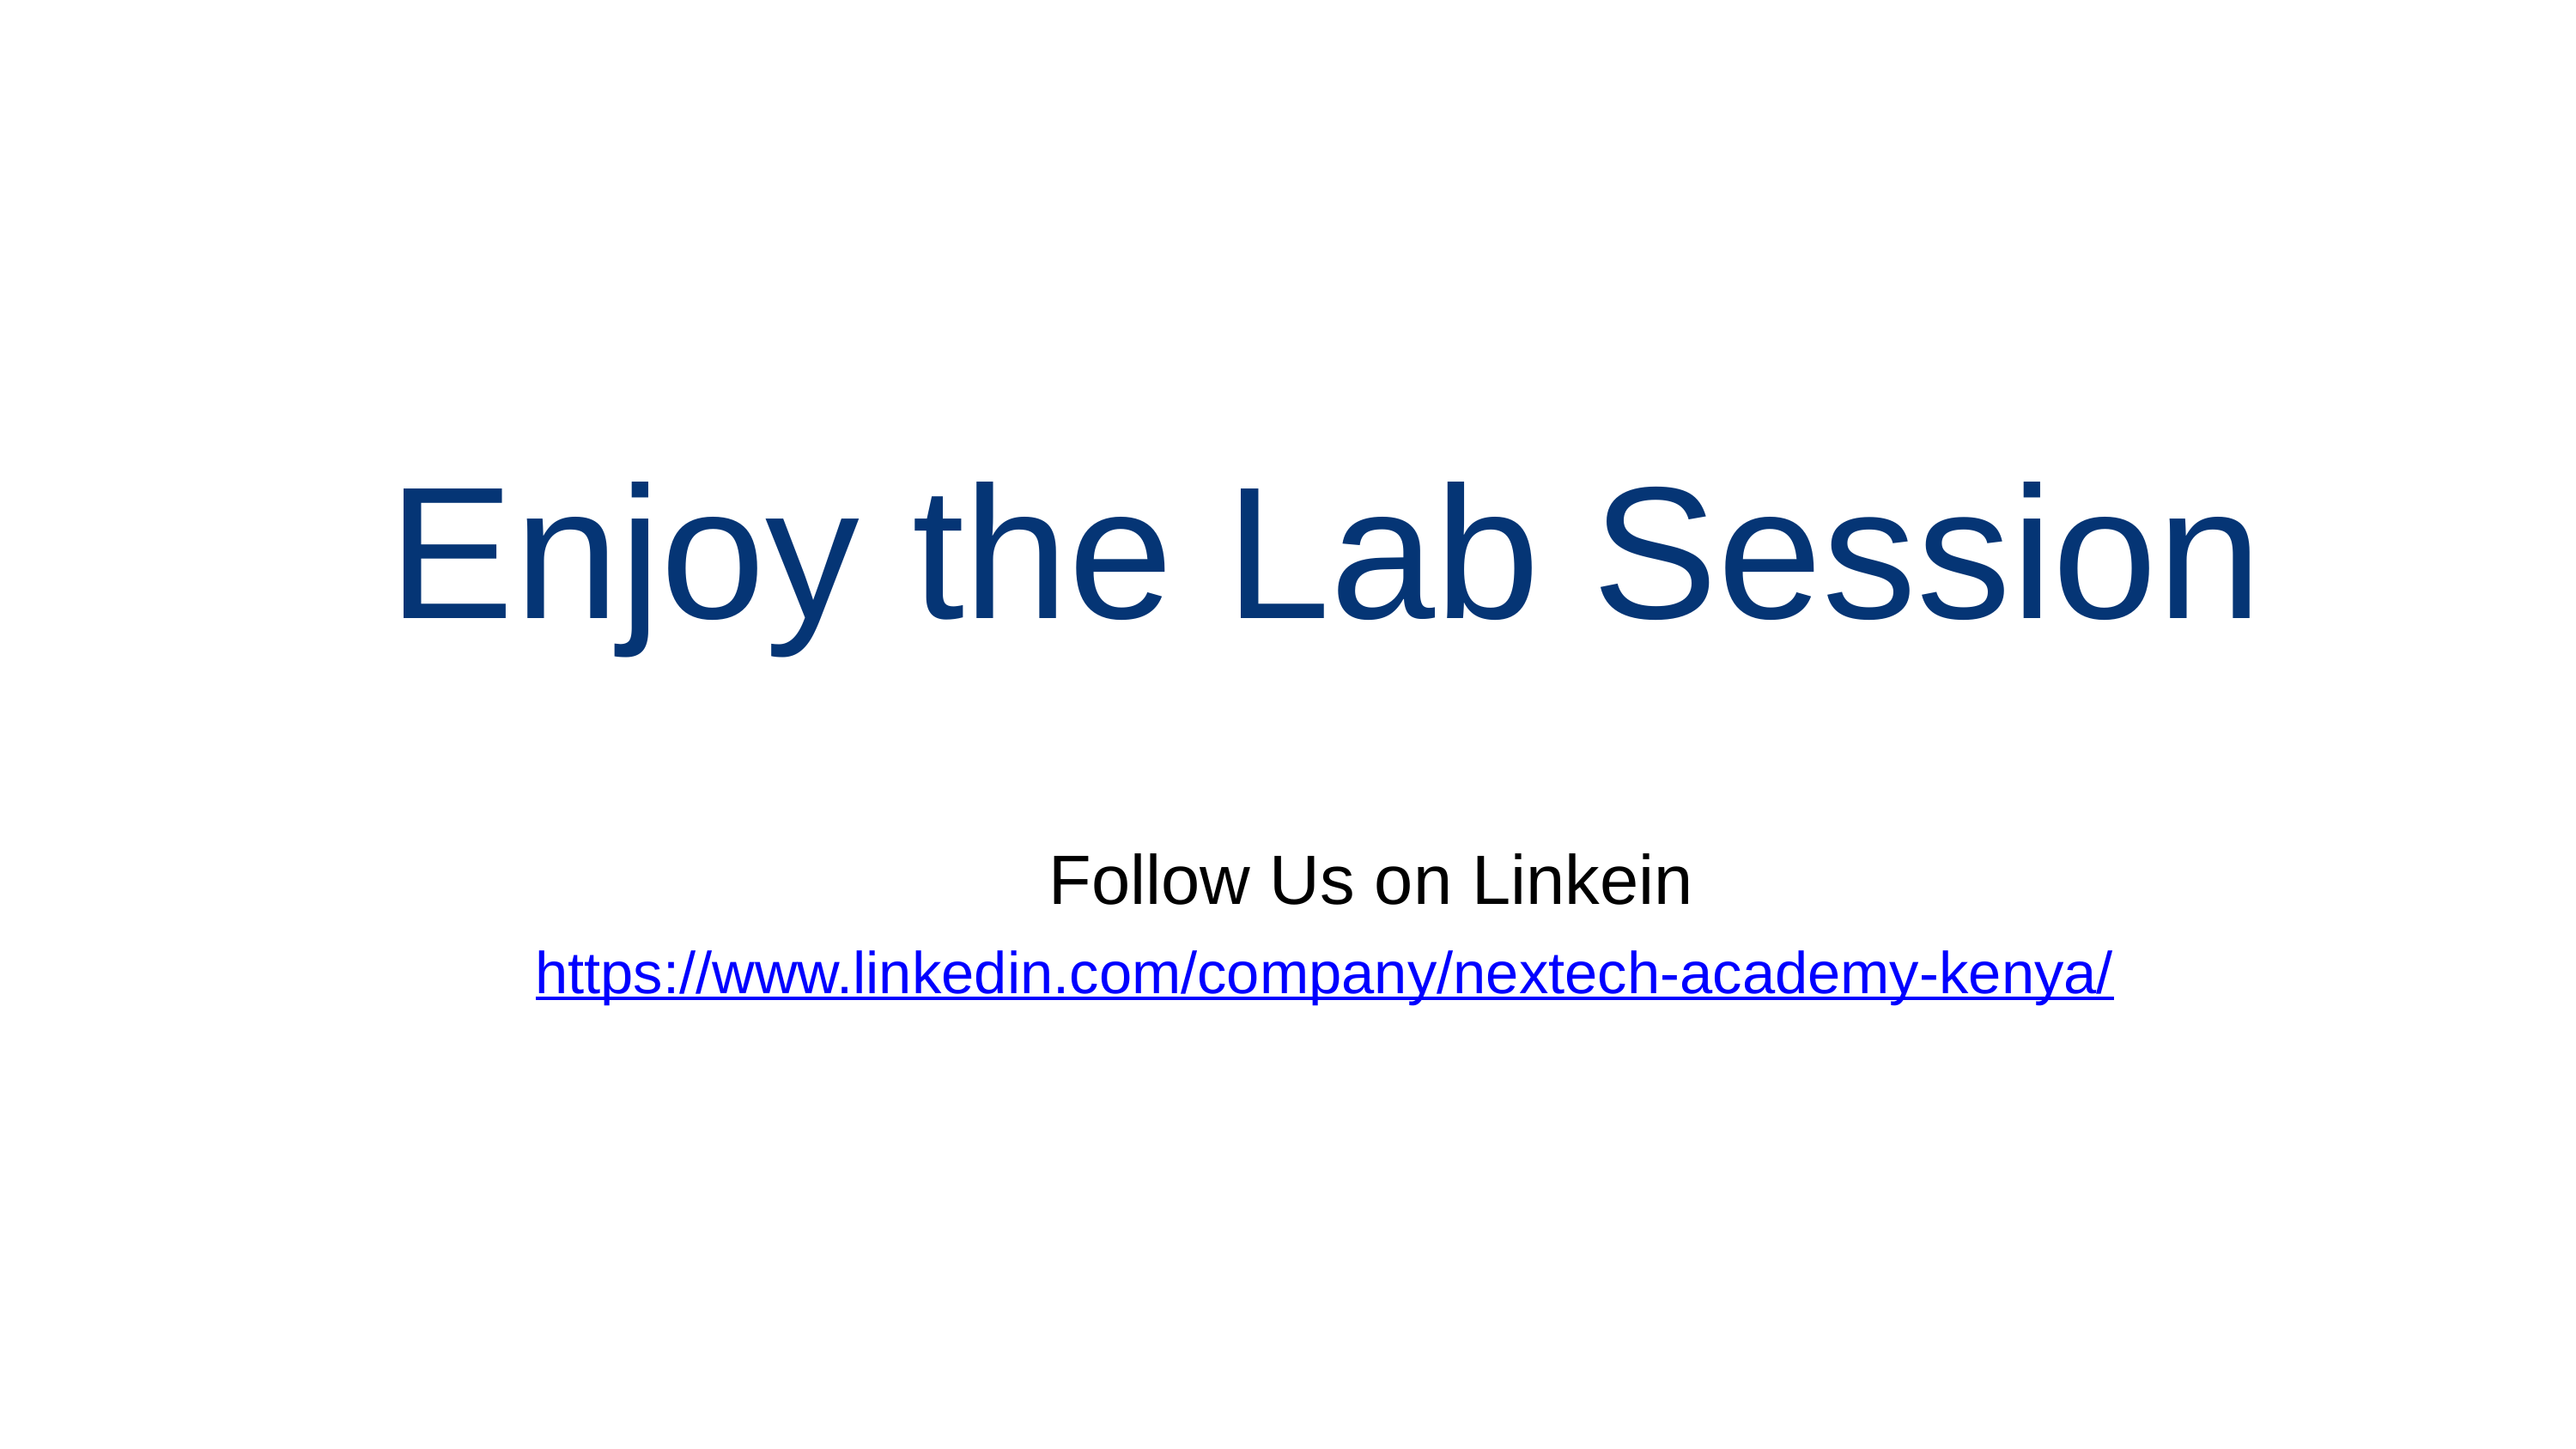

Enjoy the Lab Session
Follow Us on Linkein
https://www.linkedin.com/company/nextech-academy-kenya/